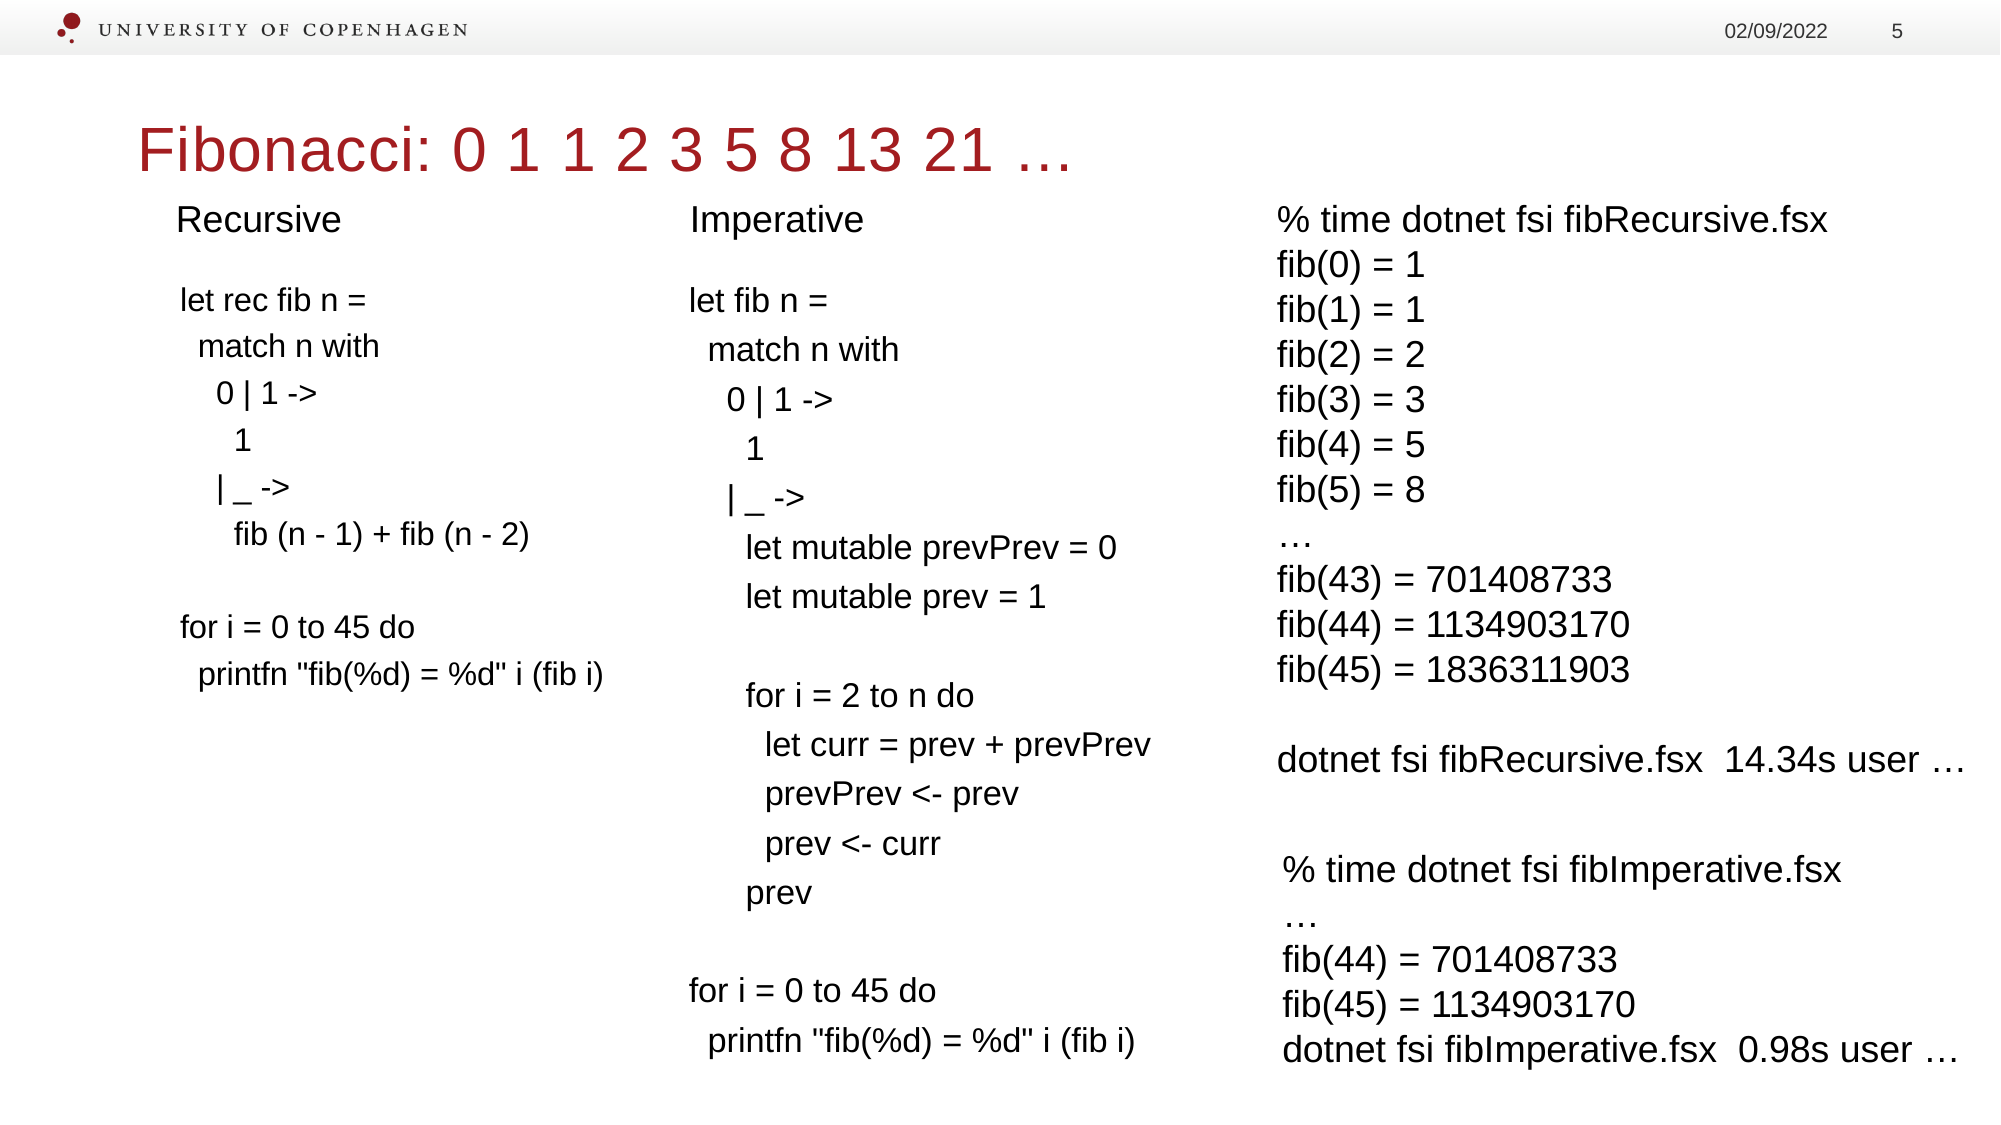

02/09/2022
5
Fibonacci: 0 1 1 2 3 5 8 13 21 …
Recursive
Imperative
% time dotnet fsi fibRecursive.fsx
fib(0) = 1
fib(1) = 1
fib(2) = 2
fib(3) = 3
fib(4) = 5
fib(5) = 8
…
fib(43) = 701408733
fib(44) = 1134903170
fib(45) = 1836311903

dotnet fsi fibRecursive.fsx  14.34s user …
let rec fib n =
  match n with
    0 | 1 ->
      1
    | _ ->
      fib (n - 1) + fib (n - 2)

for i = 0 to 45 do
  printfn "fib(%d) = %d" i (fib i)
let fib n =
  match n with
    0 | 1 ->
      1
    | _ ->
      let mutable prevPrev = 0
      let mutable prev = 1

      for i = 2 to n do
        let curr = prev + prevPrev
        prevPrev <- prev
        prev <- curr
      prev

for i = 0 to 45 do
  printfn "fib(%d) = %d" i (fib i)
% time dotnet fsi fibImperative.fsx
…
fib(44) = 701408733
fib(45) = 1134903170
dotnet fsi fibImperative.fsx  0.98s user …